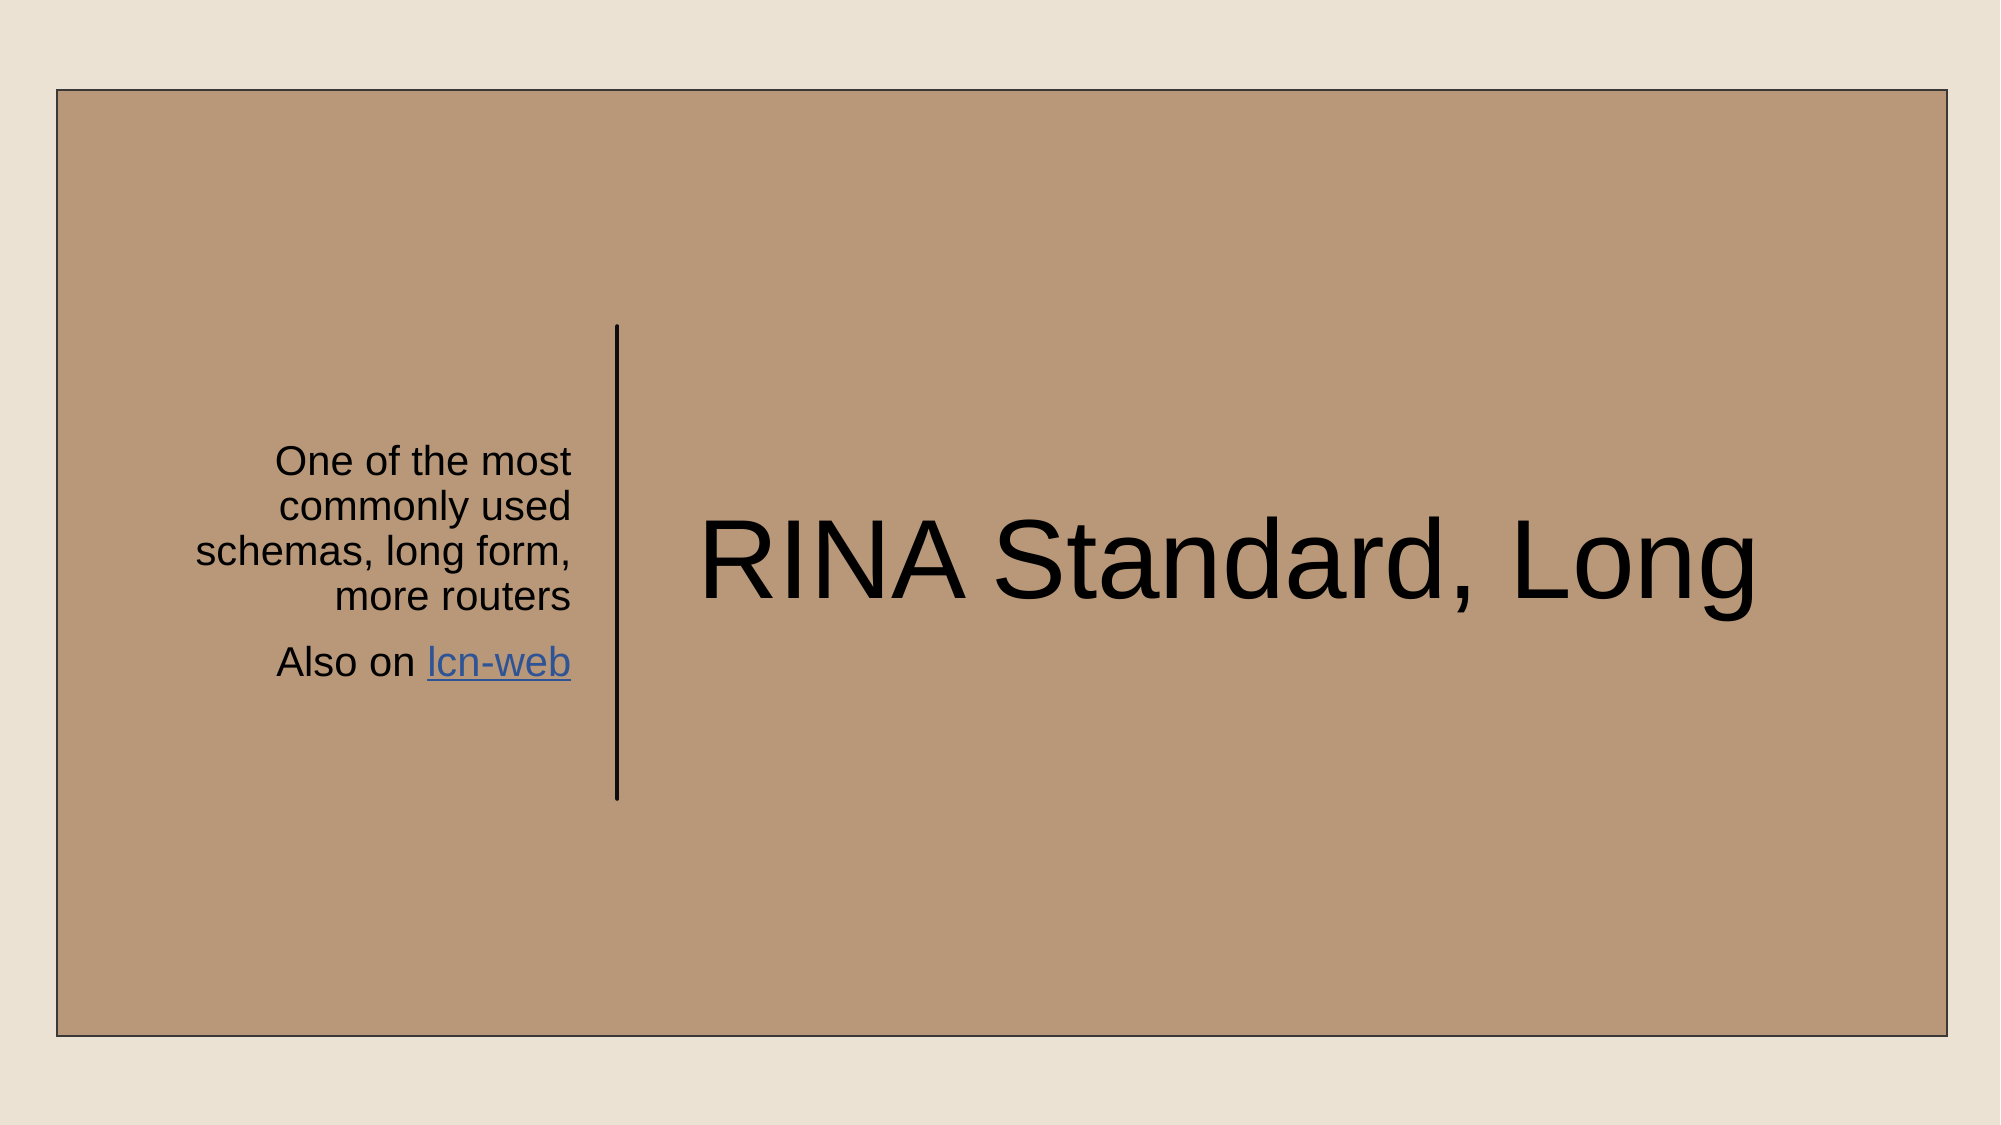

One of the most commonly used schemas, long form, more routers
Also on lcn-web
# RINA Standard, Long